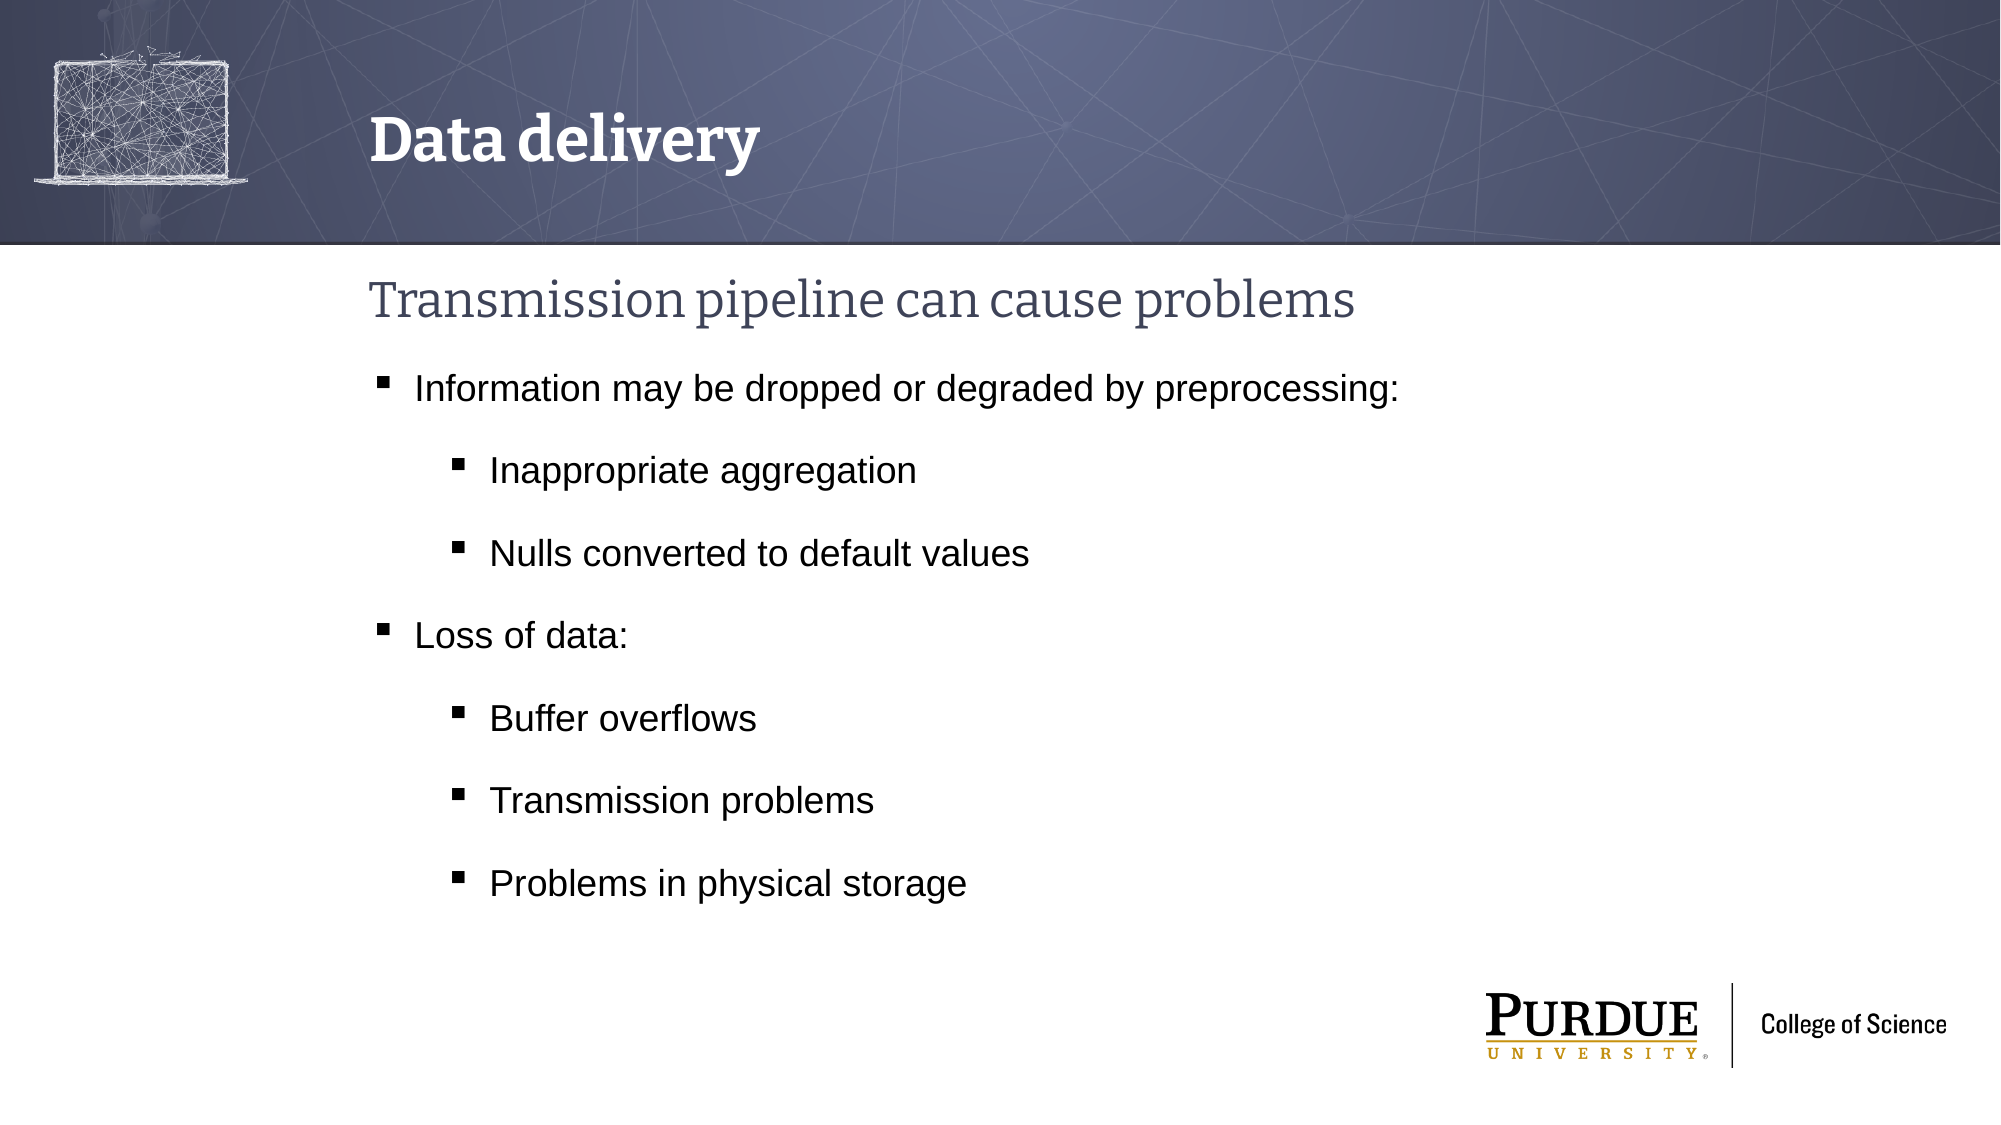

# Data delivery
Transmission pipeline can cause problems
Information may be dropped or degraded by preprocessing:
Inappropriate aggregation
Nulls converted to default values
Loss of data:
Buffer overflows
Transmission problems
Problems in physical storage